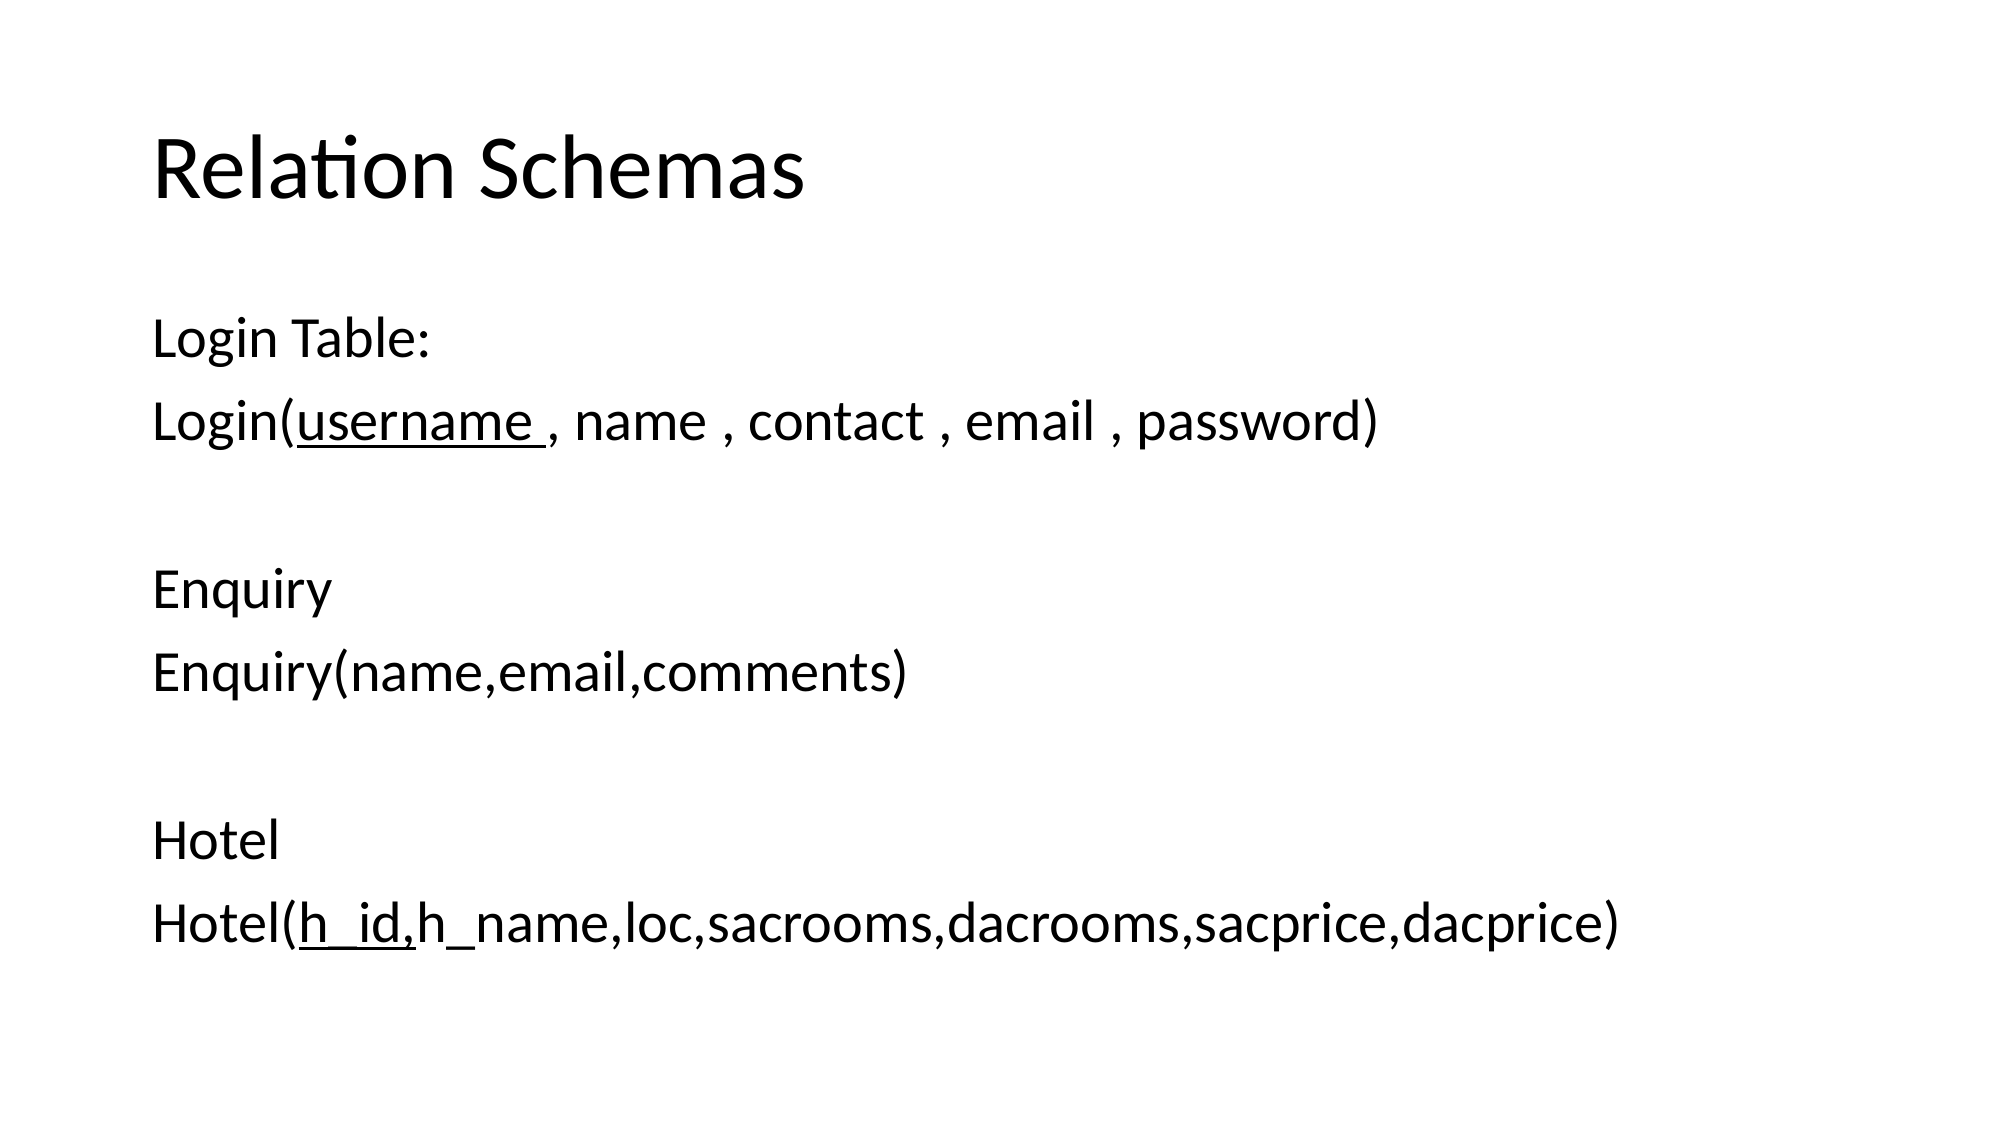

# Relation Schemas
Login Table:
Login(username , name , contact , email , password)

Enquiry
Enquiry(name,email,comments)

Hotel
Hotel(h_id,h_name,loc,sacrooms,dacrooms,sacprice,dacprice)